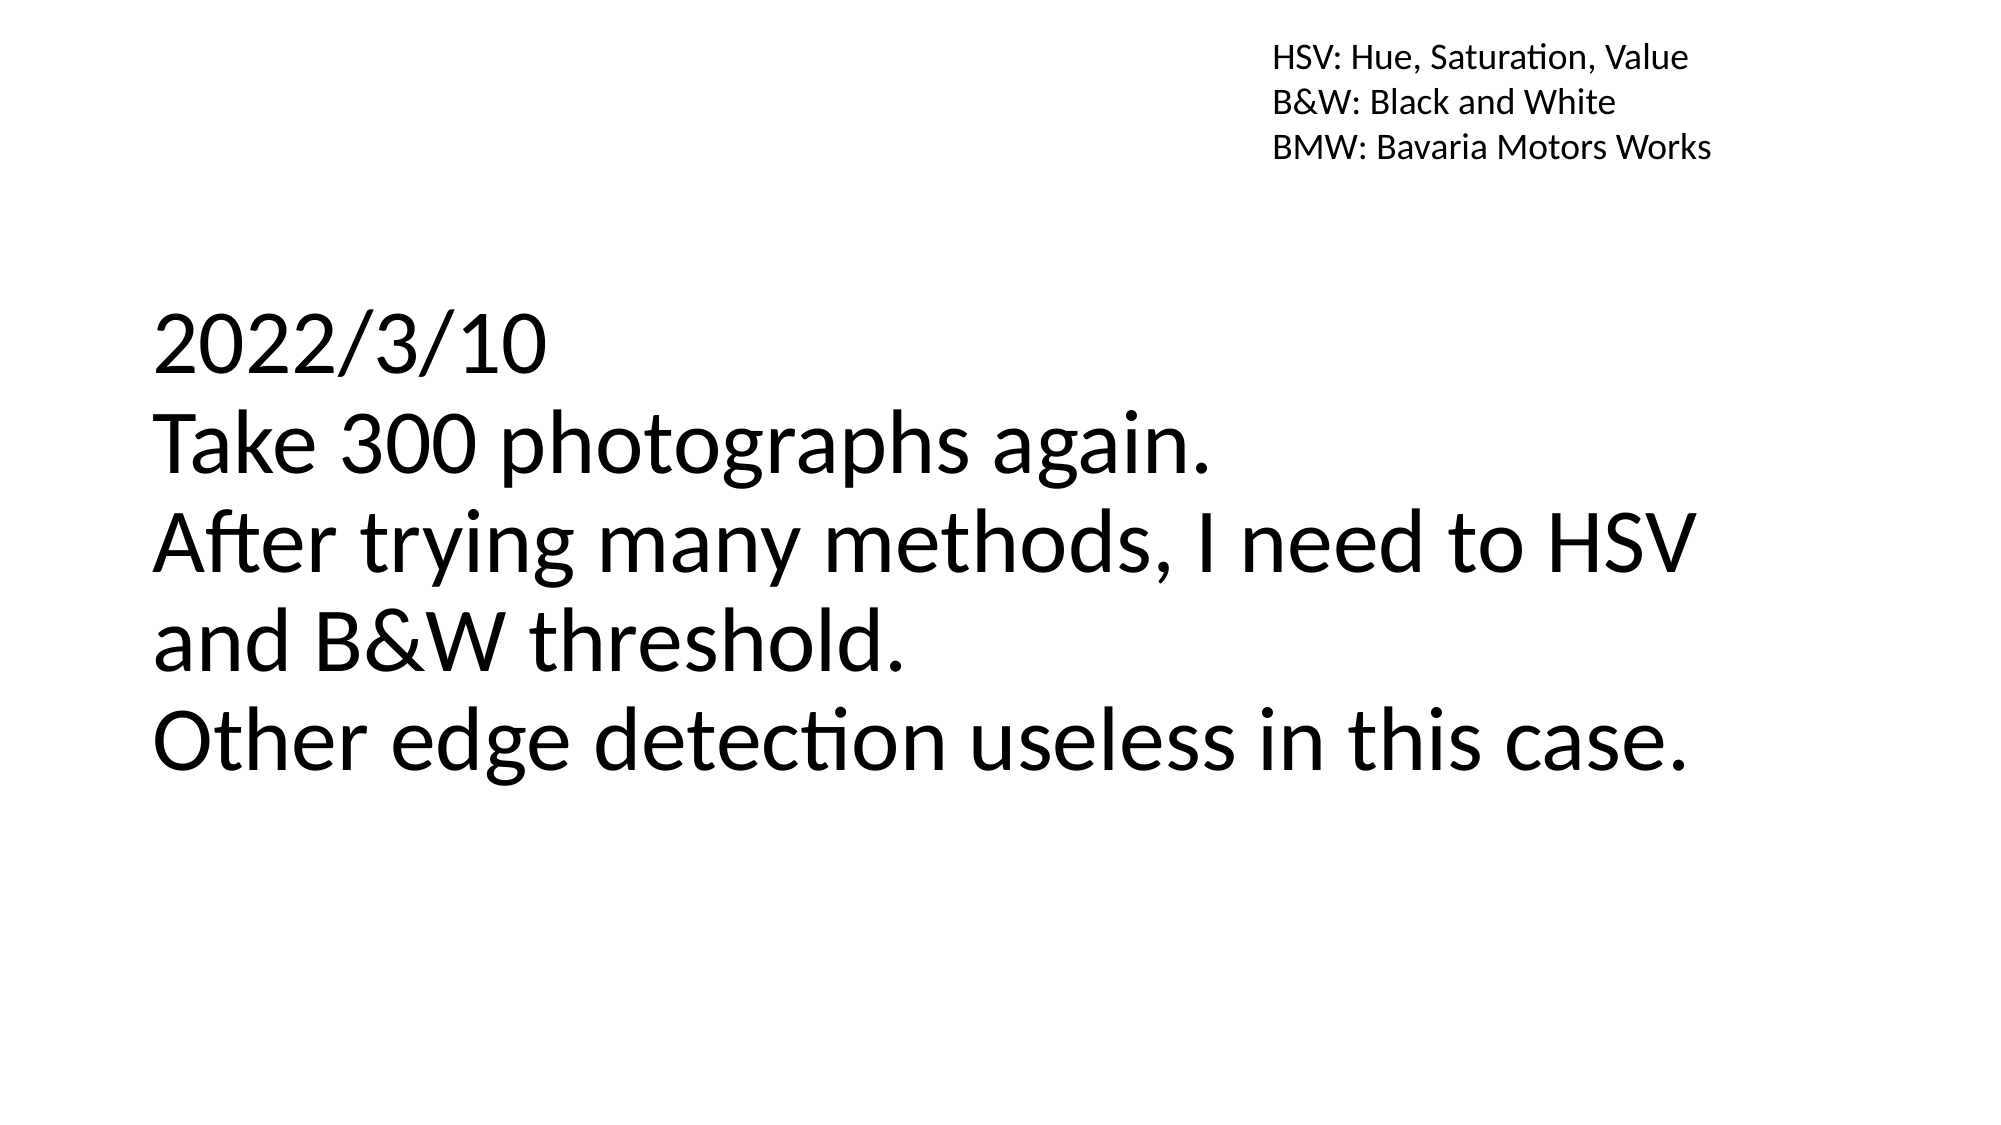

HSV: Hue, Saturation, Value
B&W: Black and White
BMW: Bavaria Motors Works
# 2022/3/10 Take 300 photographs again. After trying many methods, I need to HSV and B&W threshold. Other edge detection useless in this case.